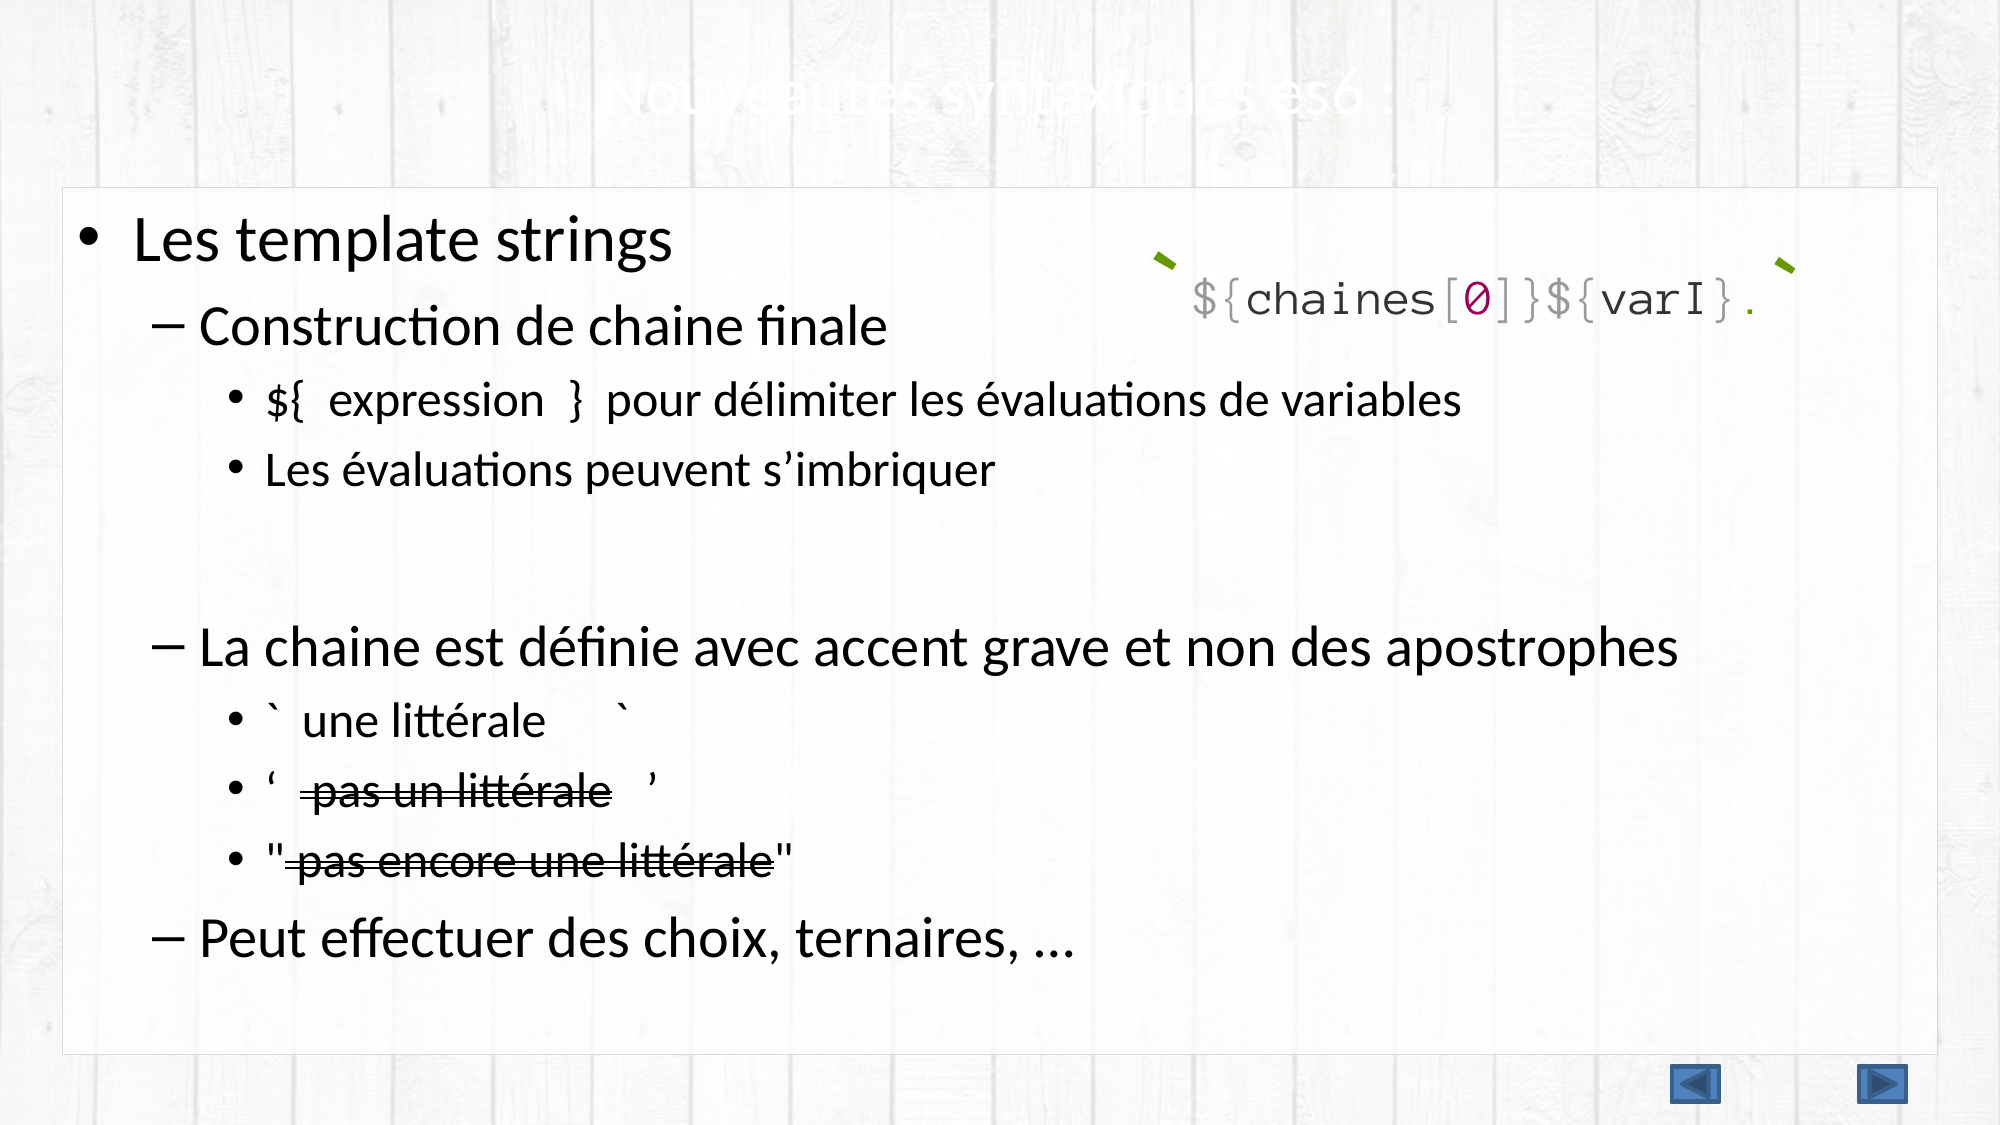

# Nouveautés syntaxiques es6 :
Les template strings
Construction de chaine finale
${  expression  }  pour délimiter les évaluations de variables
Les évaluations peuvent s’imbriquer

La chaine est définie avec accent grave et non des apostrophes
`  une littérale      `
‘   pas un littérale   ’
" pas encore une littérale"
Peut effectuer des choix, ternaires, …

`${chaines[0]}${varI}.`